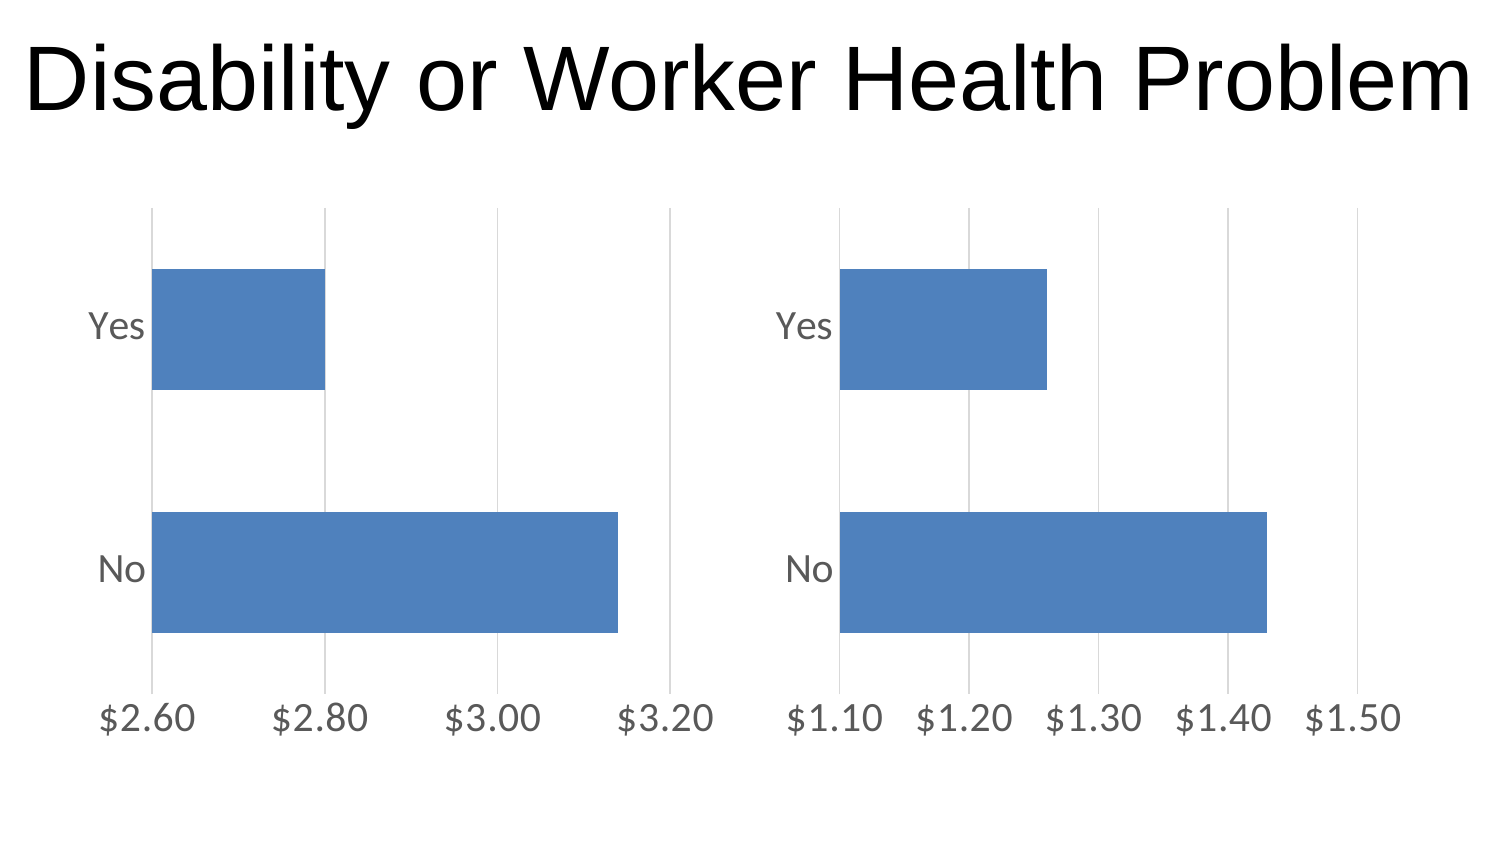

# Disability or Worker Health Problem

### Chart

| Category | USA |
|---|---|
| No | 3.14 |
| Yes | 2.8 |

### Chart

| Category | India |
|---|---|
| No | 1.43 |
| Yes | 1.26 |